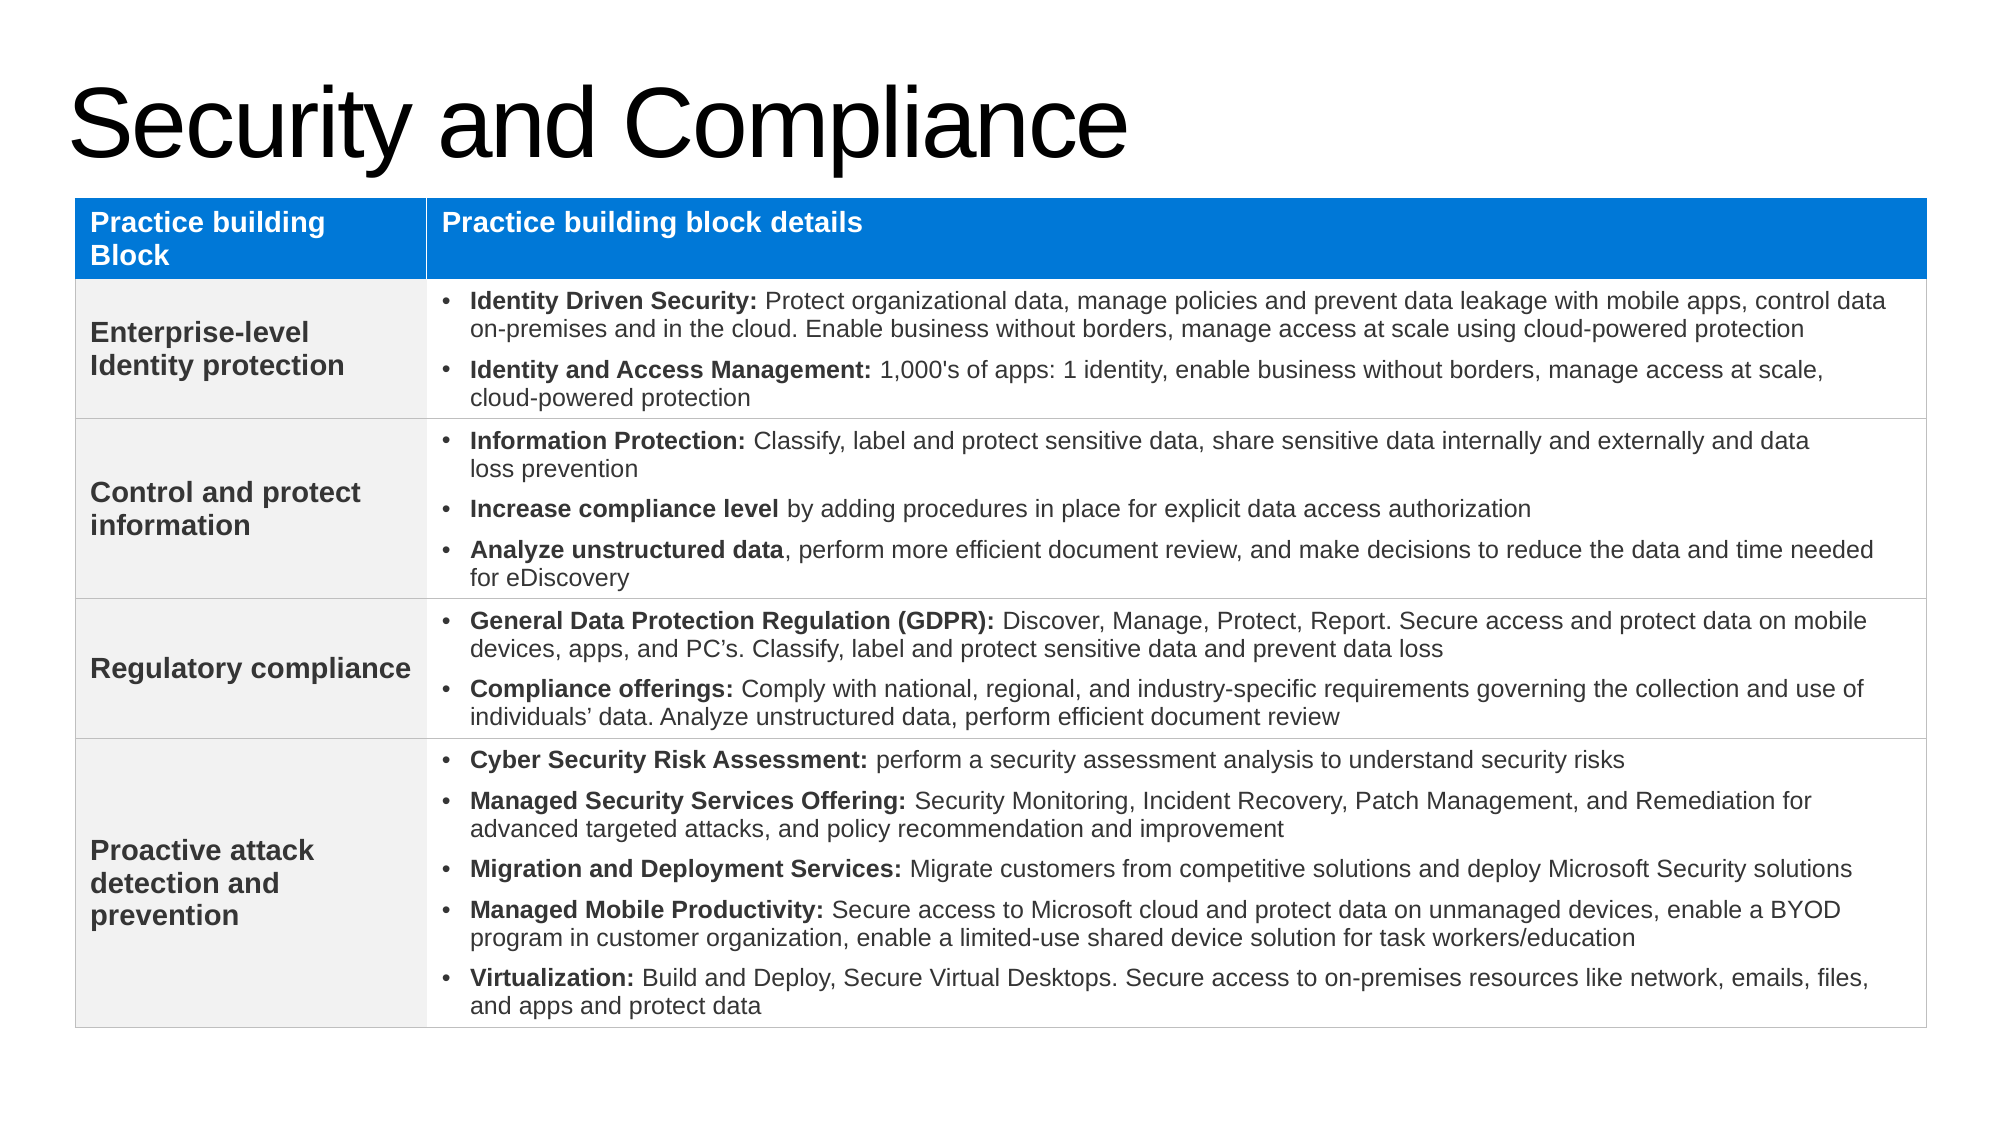

# Security and Compliance
| Practice building Block | Practice building block details |
| --- | --- |
| Enterprise-level Identity protection | Identity Driven Security: Protect organizational data, manage policies and prevent data leakage with mobile apps, control data on-premises and in the cloud. Enable business without borders, manage access at scale using cloud-powered protection Identity and Access Management: 1,000's of apps: 1 identity, enable business without borders, manage access at scale, cloud-powered protection |
| Control and protect information | Information Protection: Classify, label and protect sensitive data, share sensitive data internally and externally and data loss prevention Increase compliance level by adding procedures in place for explicit data access authorization Analyze unstructured data, perform more efficient document review, and make decisions to reduce the data and time needed for eDiscovery |
| Regulatory compliance | General Data Protection Regulation (GDPR): Discover, Manage, Protect, Report. Secure access and protect data on mobile devices, apps, and PC’s. Classify, label and protect sensitive data and prevent data loss Compliance offerings: Comply with national, regional, and industry-specific requirements governing the collection and use of individuals’ data. Analyze unstructured data, perform efficient document review |
| Proactive attack detection and prevention | Cyber Security Risk Assessment: perform a security assessment analysis to understand security risks Managed Security Services Offering: Security Monitoring, Incident Recovery, Patch Management, and Remediation for advanced targeted attacks, and policy recommendation and improvement Migration and Deployment Services: Migrate customers from competitive solutions and deploy Microsoft Security solutions Managed Mobile Productivity: Secure access to Microsoft cloud and protect data on unmanaged devices, enable a BYOD program in customer organization, enable a limited-use shared device solution for task workers/education Virtualization: Build and Deploy, Secure Virtual Desktops. Secure access to on-premises resources like network, emails, files, and apps and protect data |